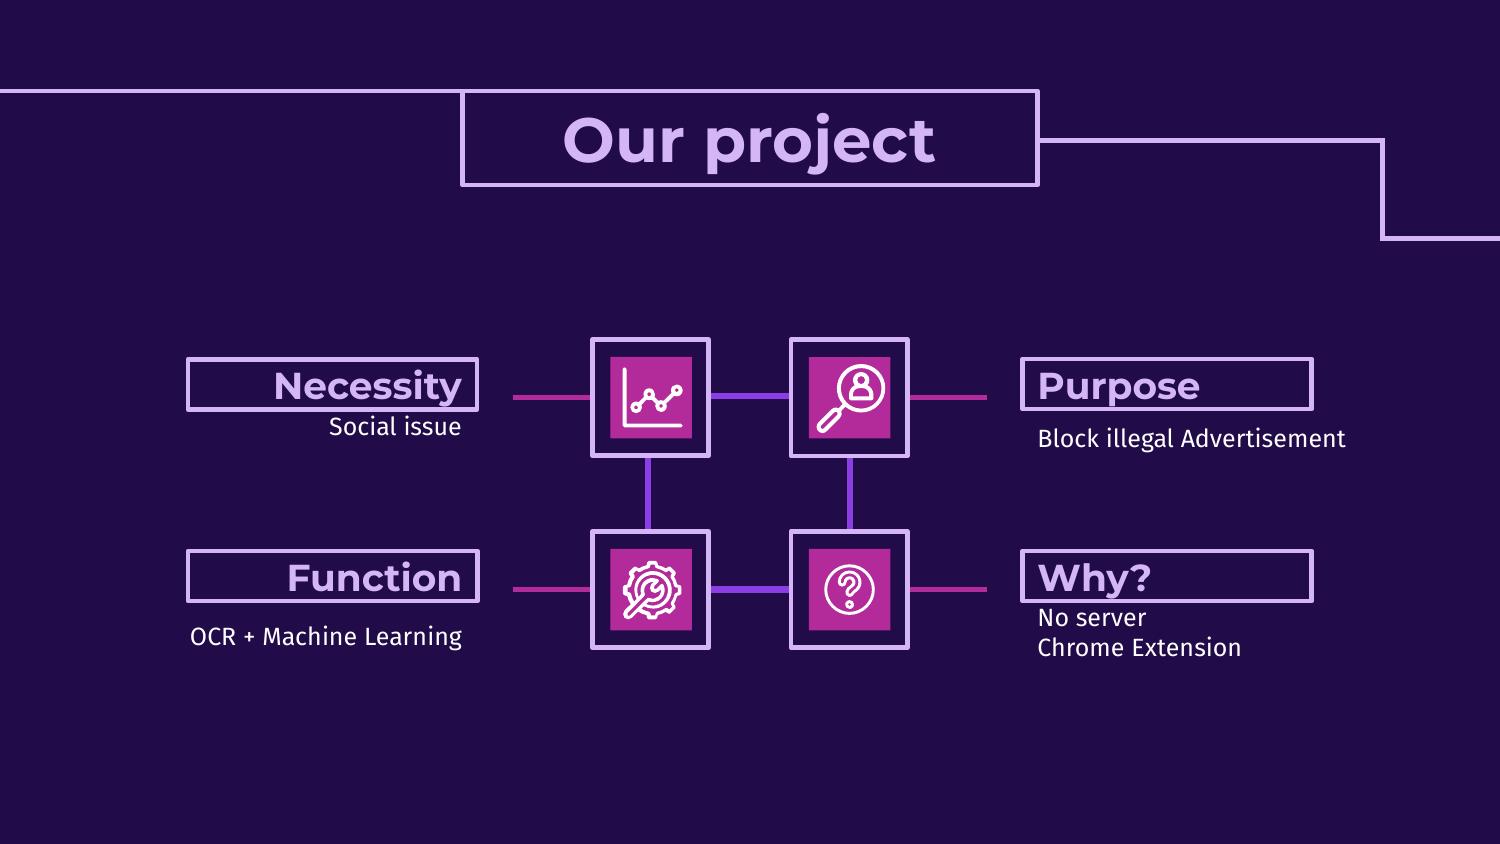

# Our project

Purpose
Necessity

Social issue

Block illegal Advertisement

Function
Why?

No server
Chrome Extension
OCR + Machine Learning